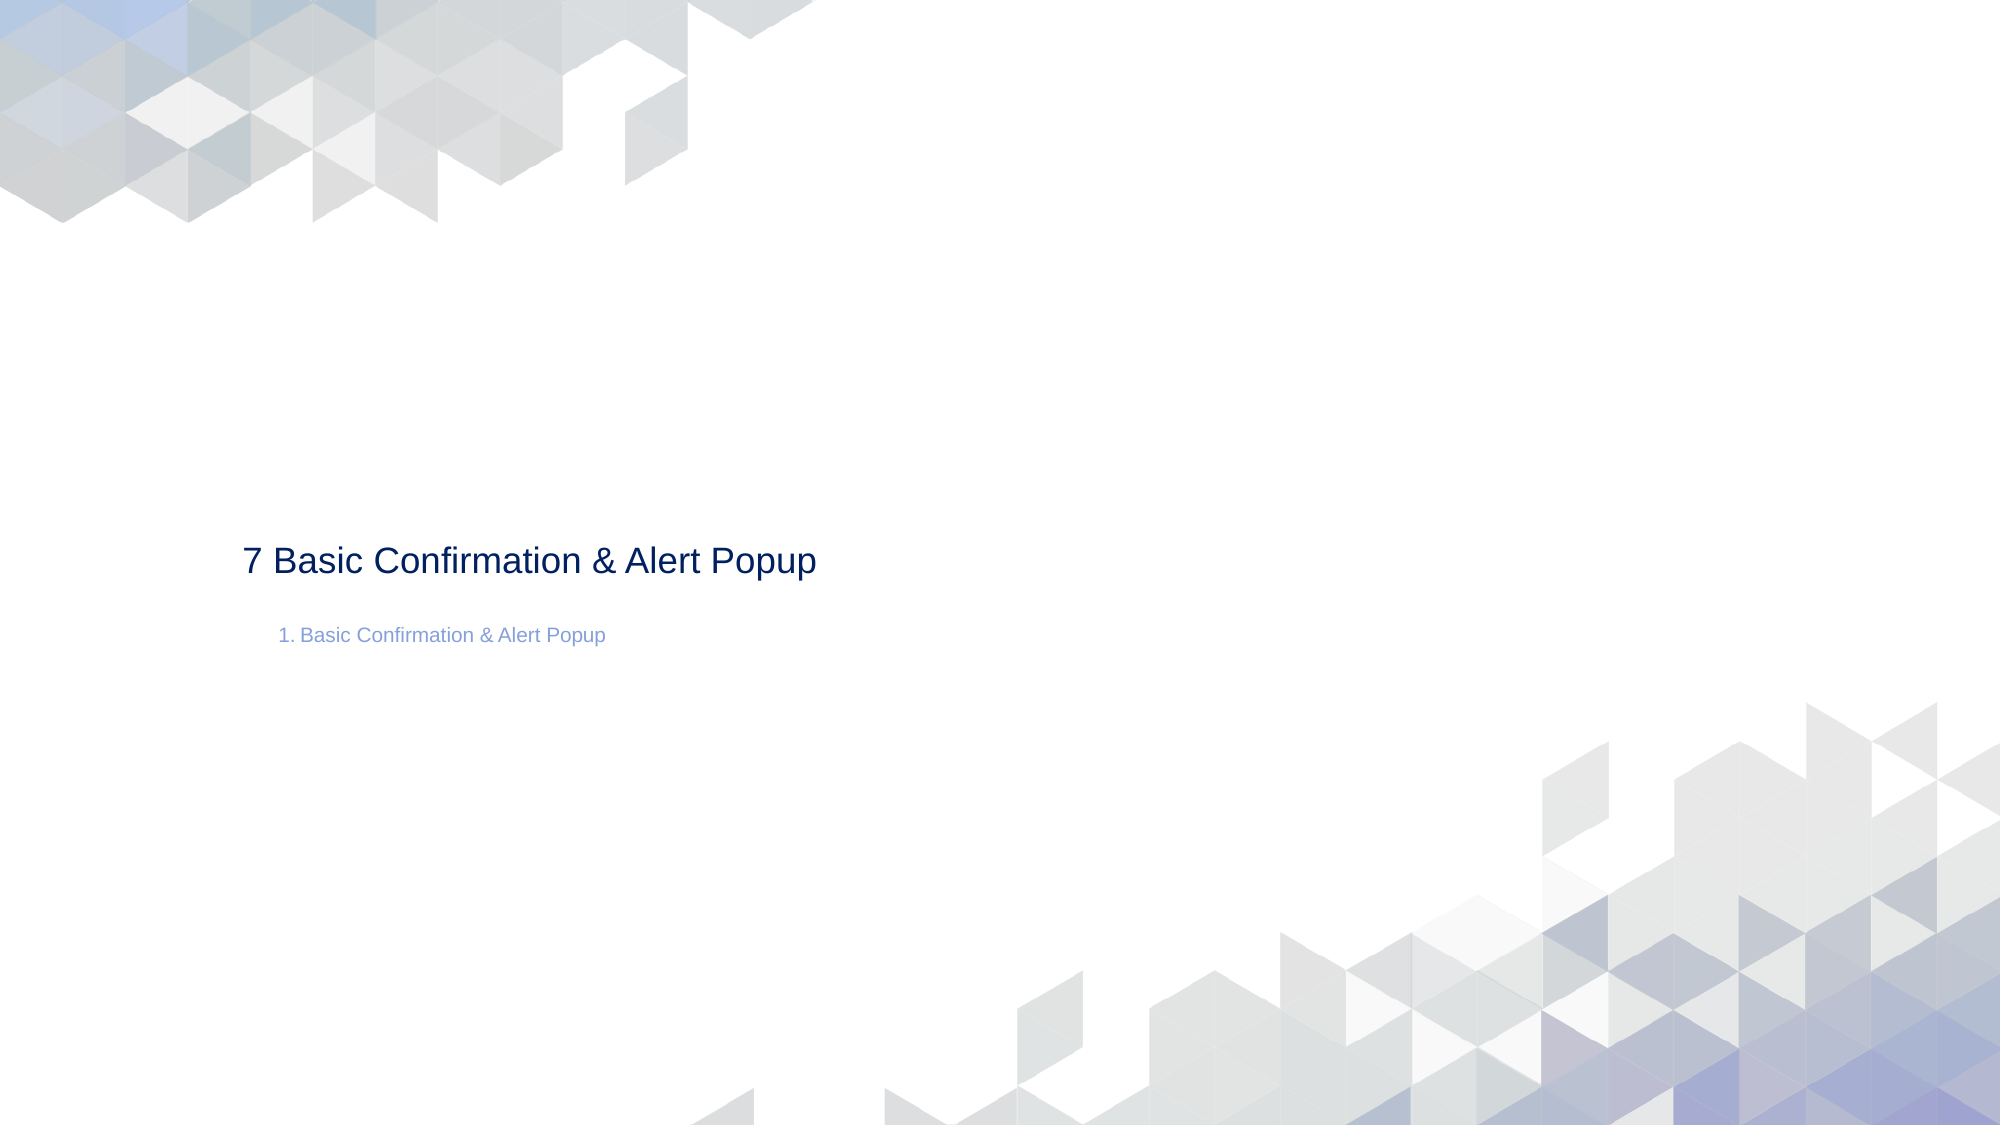

# 7 Basic Confirmation & Alert Popup
Basic Confirmation & Alert Popup